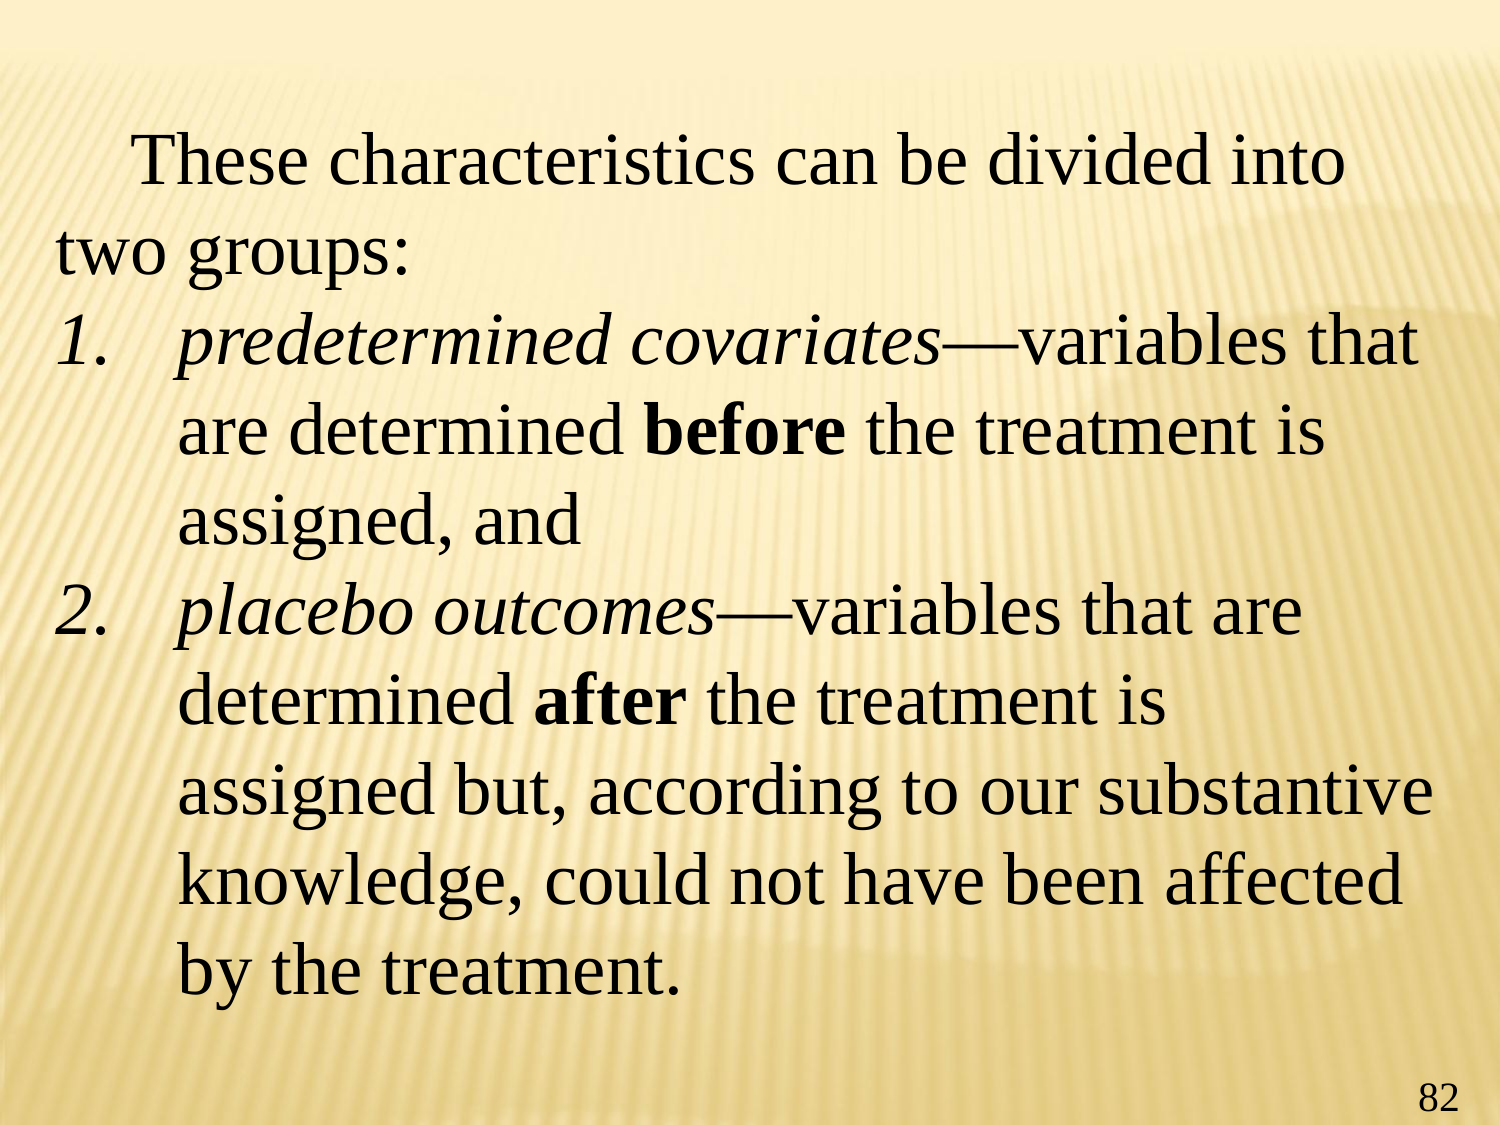

These characteristics can be divided into two groups:
predetermined covariates—variables that are determined before the treatment is assigned, and
placebo outcomes—variables that are determined after the treatment is assigned but, according to our substantive knowledge, could not have been affected by the treatment.
82